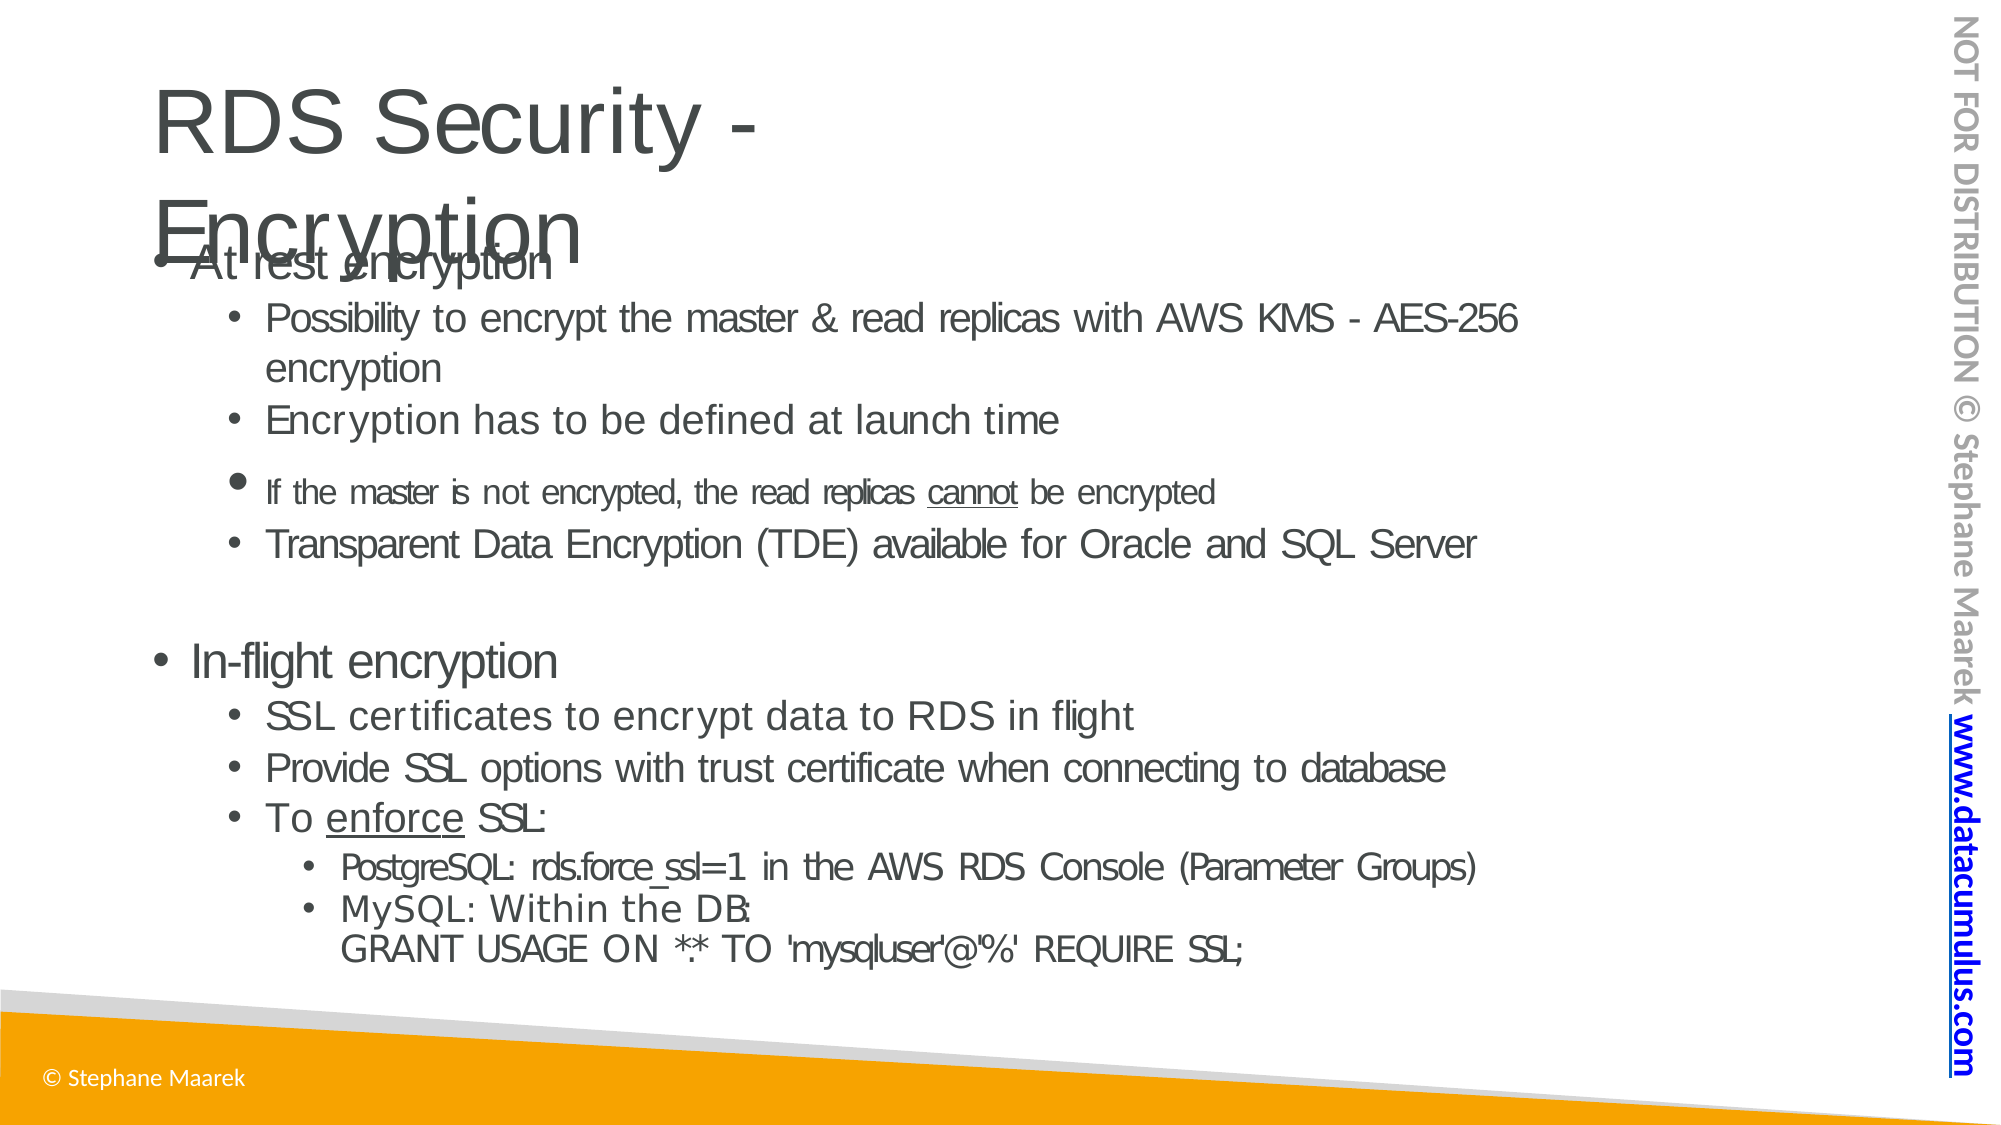

NOT FOR DISTRIBUTION © Stephane Maarek www.datacumulus.com
# RDS Security - Encryption
At rest encryption
Possibility to encrypt the master & read replicas with AWS KMS - AES-256 encryption
Encryption has to be defined at launch time
If the master is not encrypted, the read replicas cannot be encrypted
Transparent Data Encryption (TDE) available for Oracle and SQL Server

In-flight encryption
SSL certificates to encrypt data to RDS in flight
Provide SSL options with trust certificate when connecting to database
To enforce SSL:
PostgreSQL: rds.force_ssl=1 in the AWS RDS Console (Parameter Groups)
MySQL: Within the DB:
GRANT USAGE ON *.* TO 'mysqluser'@'%' REQUIRE SSL;
© Stephane Maarek